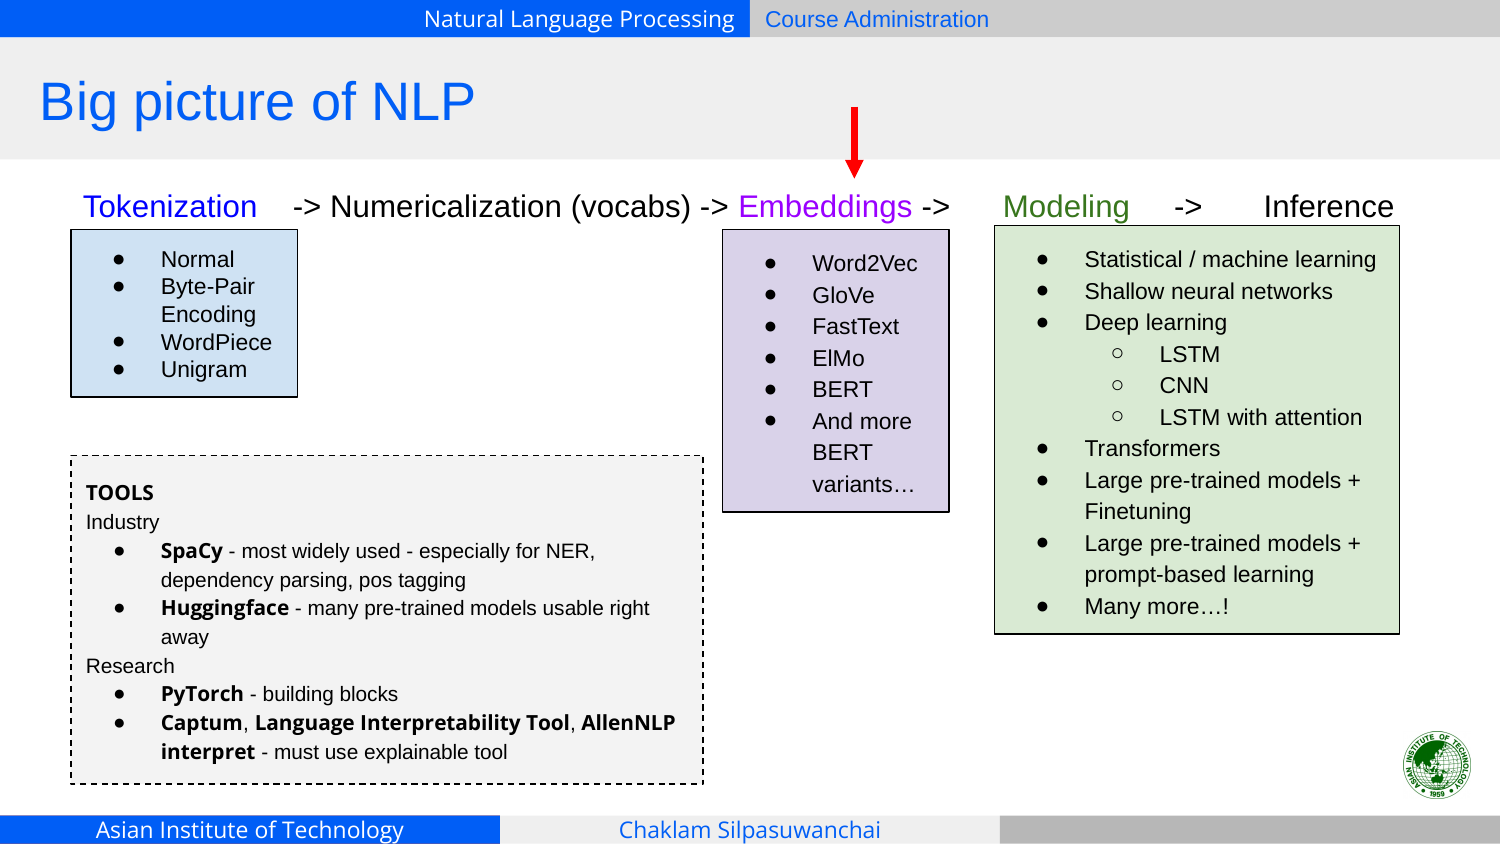

# Big picture of NLP
Tokenization    -> Numericalization (vocabs) -> Embeddings ->      Modeling     ->       Inference
Statistical / machine learning
Shallow neural networks
Deep learning
LSTM
CNN
LSTM with attention
Transformers
Large pre-trained models + Finetuning
Large pre-trained models + prompt-based learning
Many more…!
Normal
Byte-Pair Encoding
WordPiece
Unigram
Word2Vec
GloVe
FastText
ElMo
BERT
And more BERT variants…
TOOLS
Industry
SpaCy - most widely used - especially for NER, dependency parsing, pos tagging
Huggingface - many pre-trained models usable right away
Research
PyTorch - building blocks
Captum, Language Interpretability Tool, AllenNLP interpret - must use explainable tool